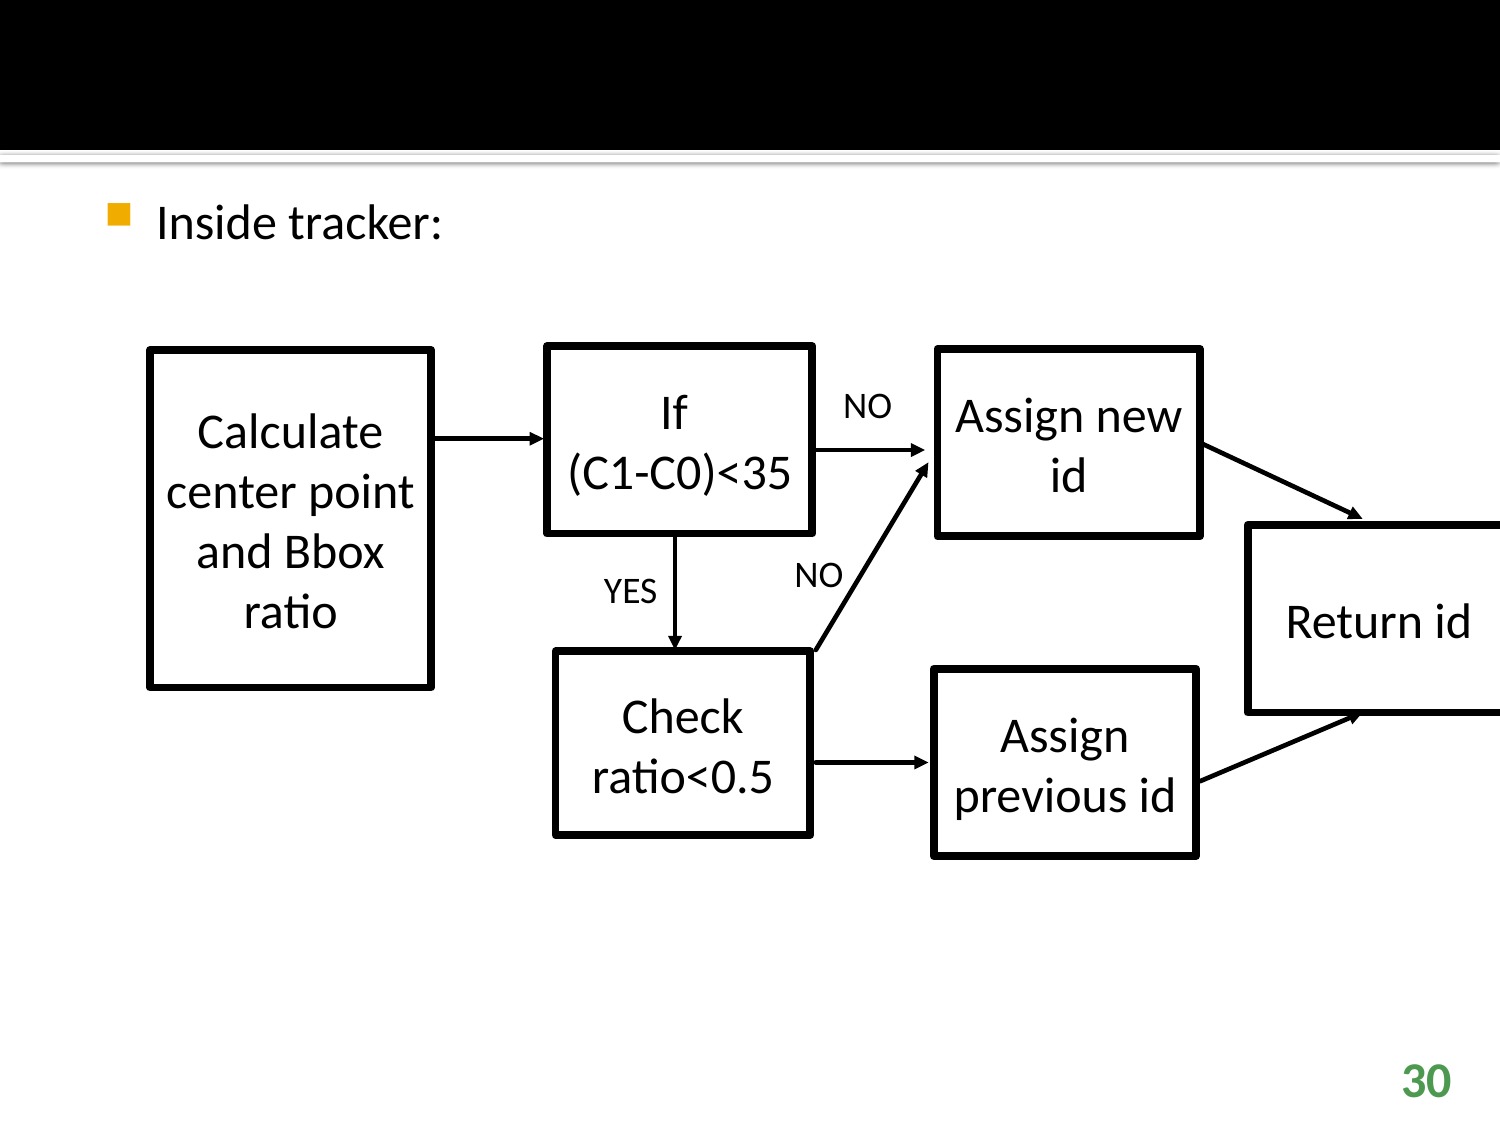

#
Inside tracker:

If
(C1-C0)<35
Assign new id
Calculate center point and Bbox ratio
NO
Return id
NO
YES
Check ratio<0.5
Assign previous id
30